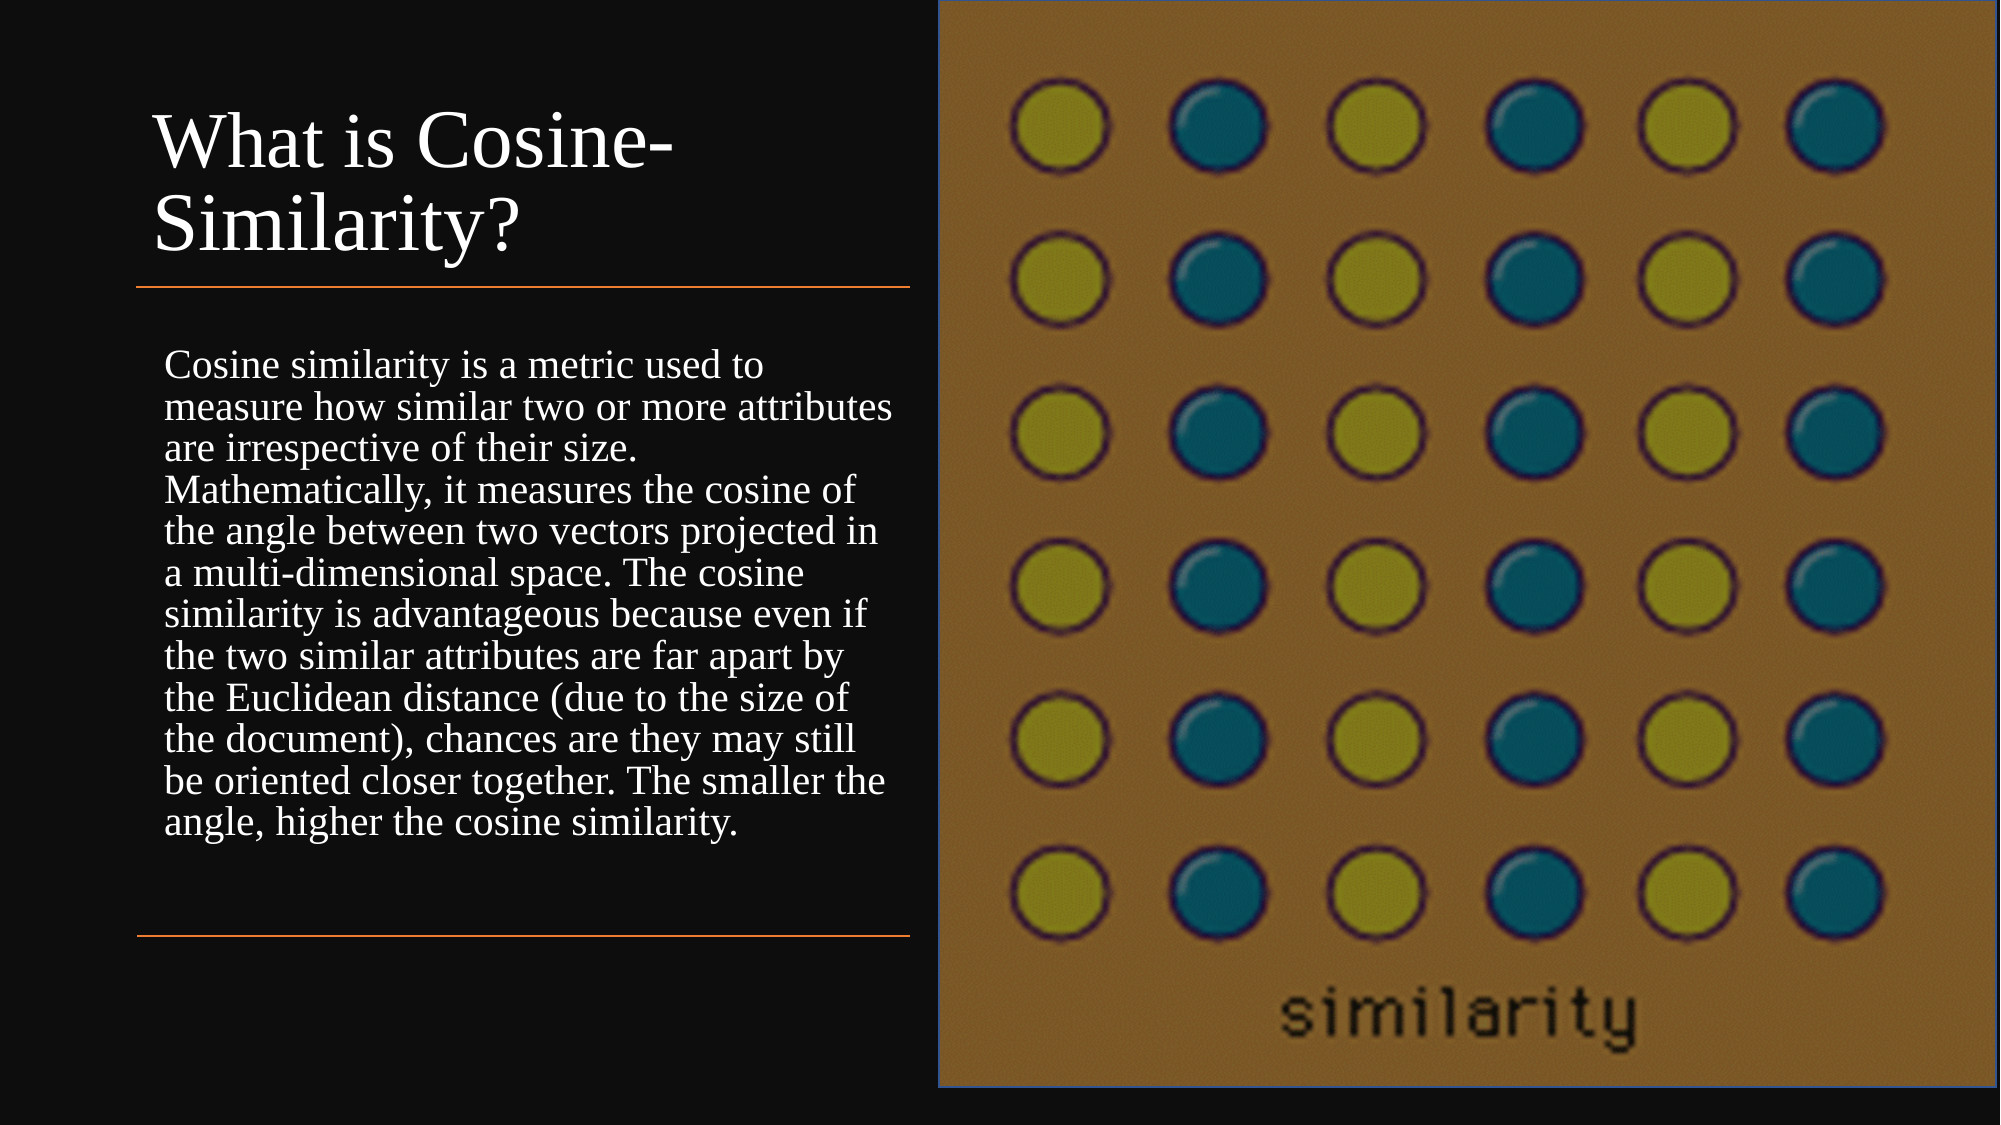

What is Cosine-Similarity?
Cosine similarity is a metric used to measure how similar two or more attributes are irrespective of their size. Mathematically, it measures the cosine of the angle between two vectors projected in a multi-dimensional space. The cosine similarity is advantageous because even if the two similar attributes are far apart by the Euclidean distance (due to the size of the document), chances are they may still be oriented closer together. The smaller the angle, higher the cosine similarity.